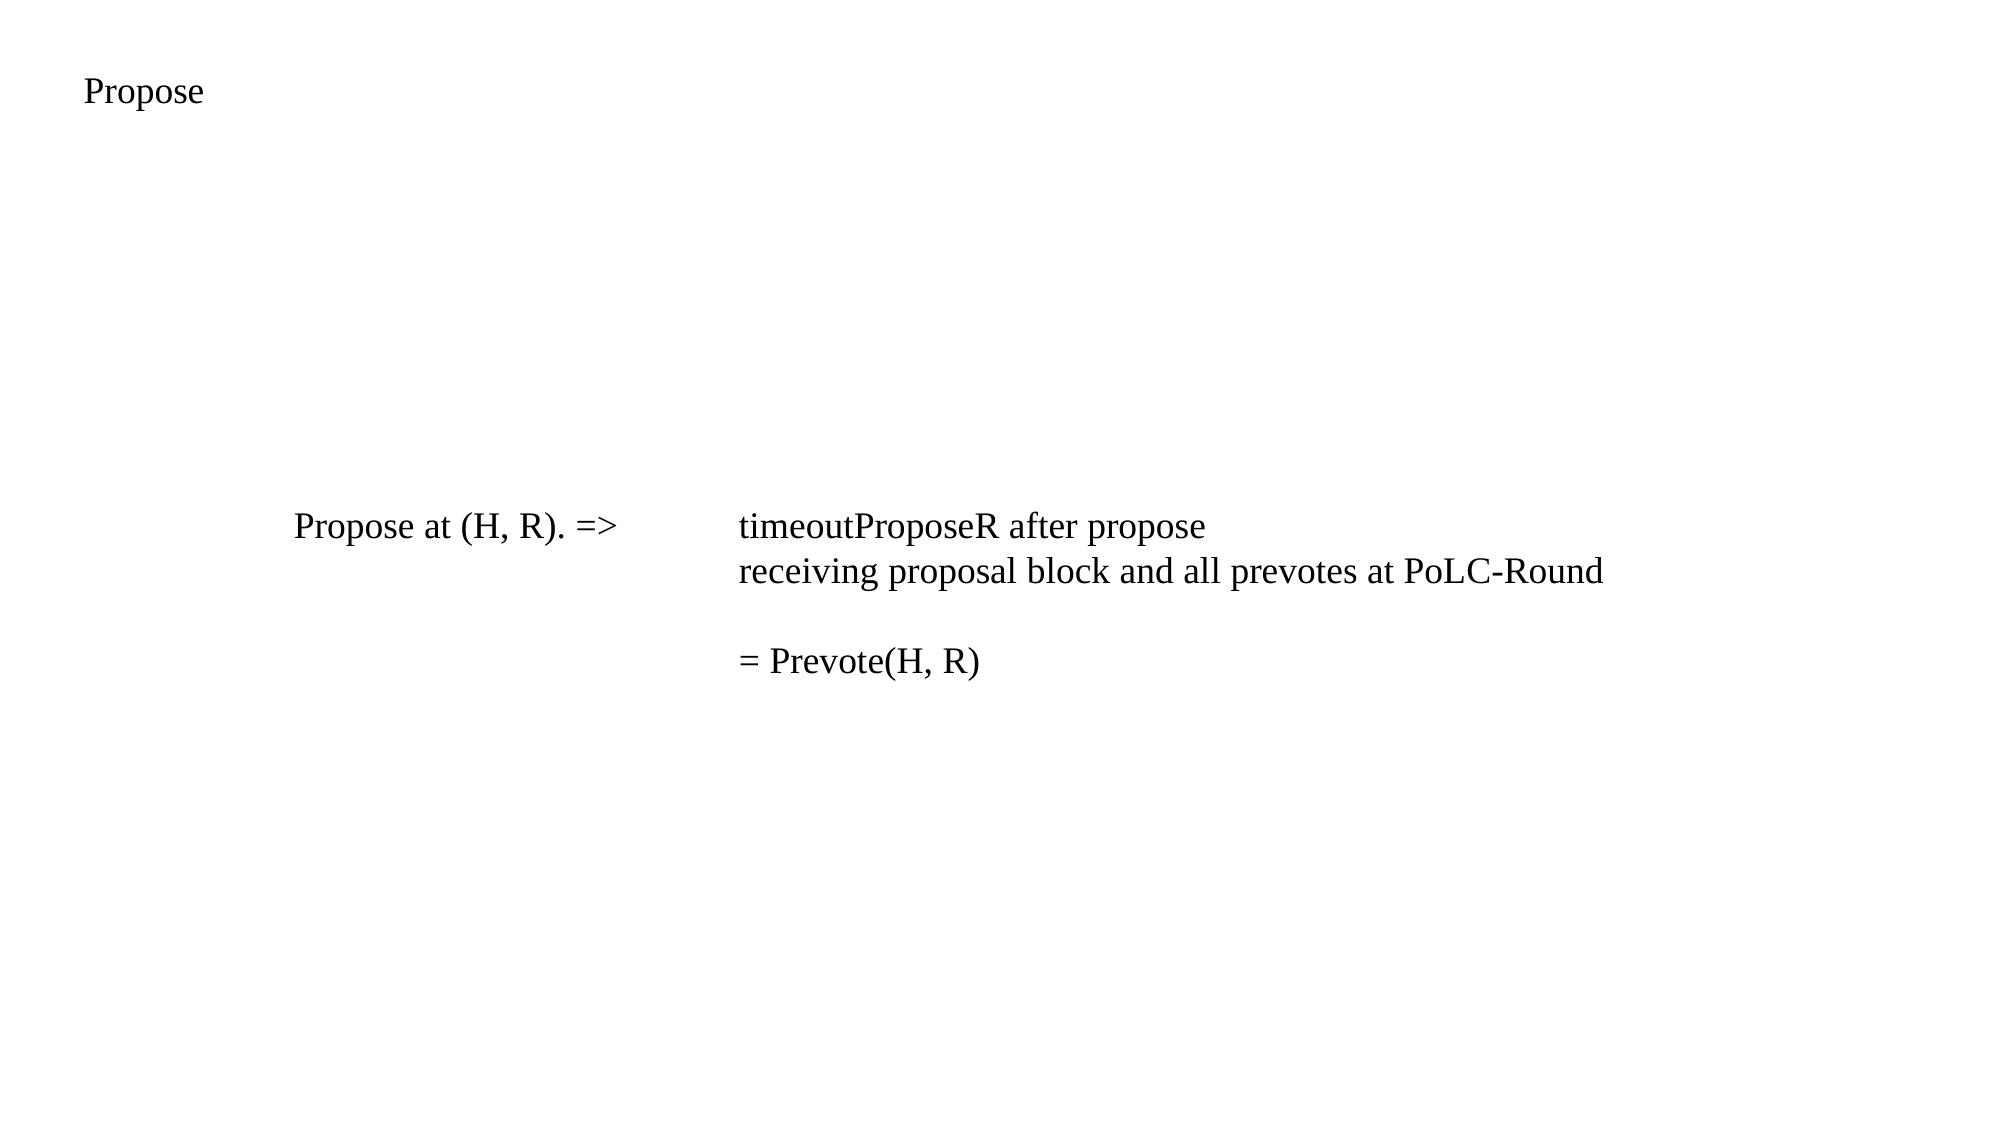

Propose
Propose at (H, R). =>
timeoutProposeR after propose
receiving proposal block and all prevotes at PoLC-Round

= Prevote(H, R)